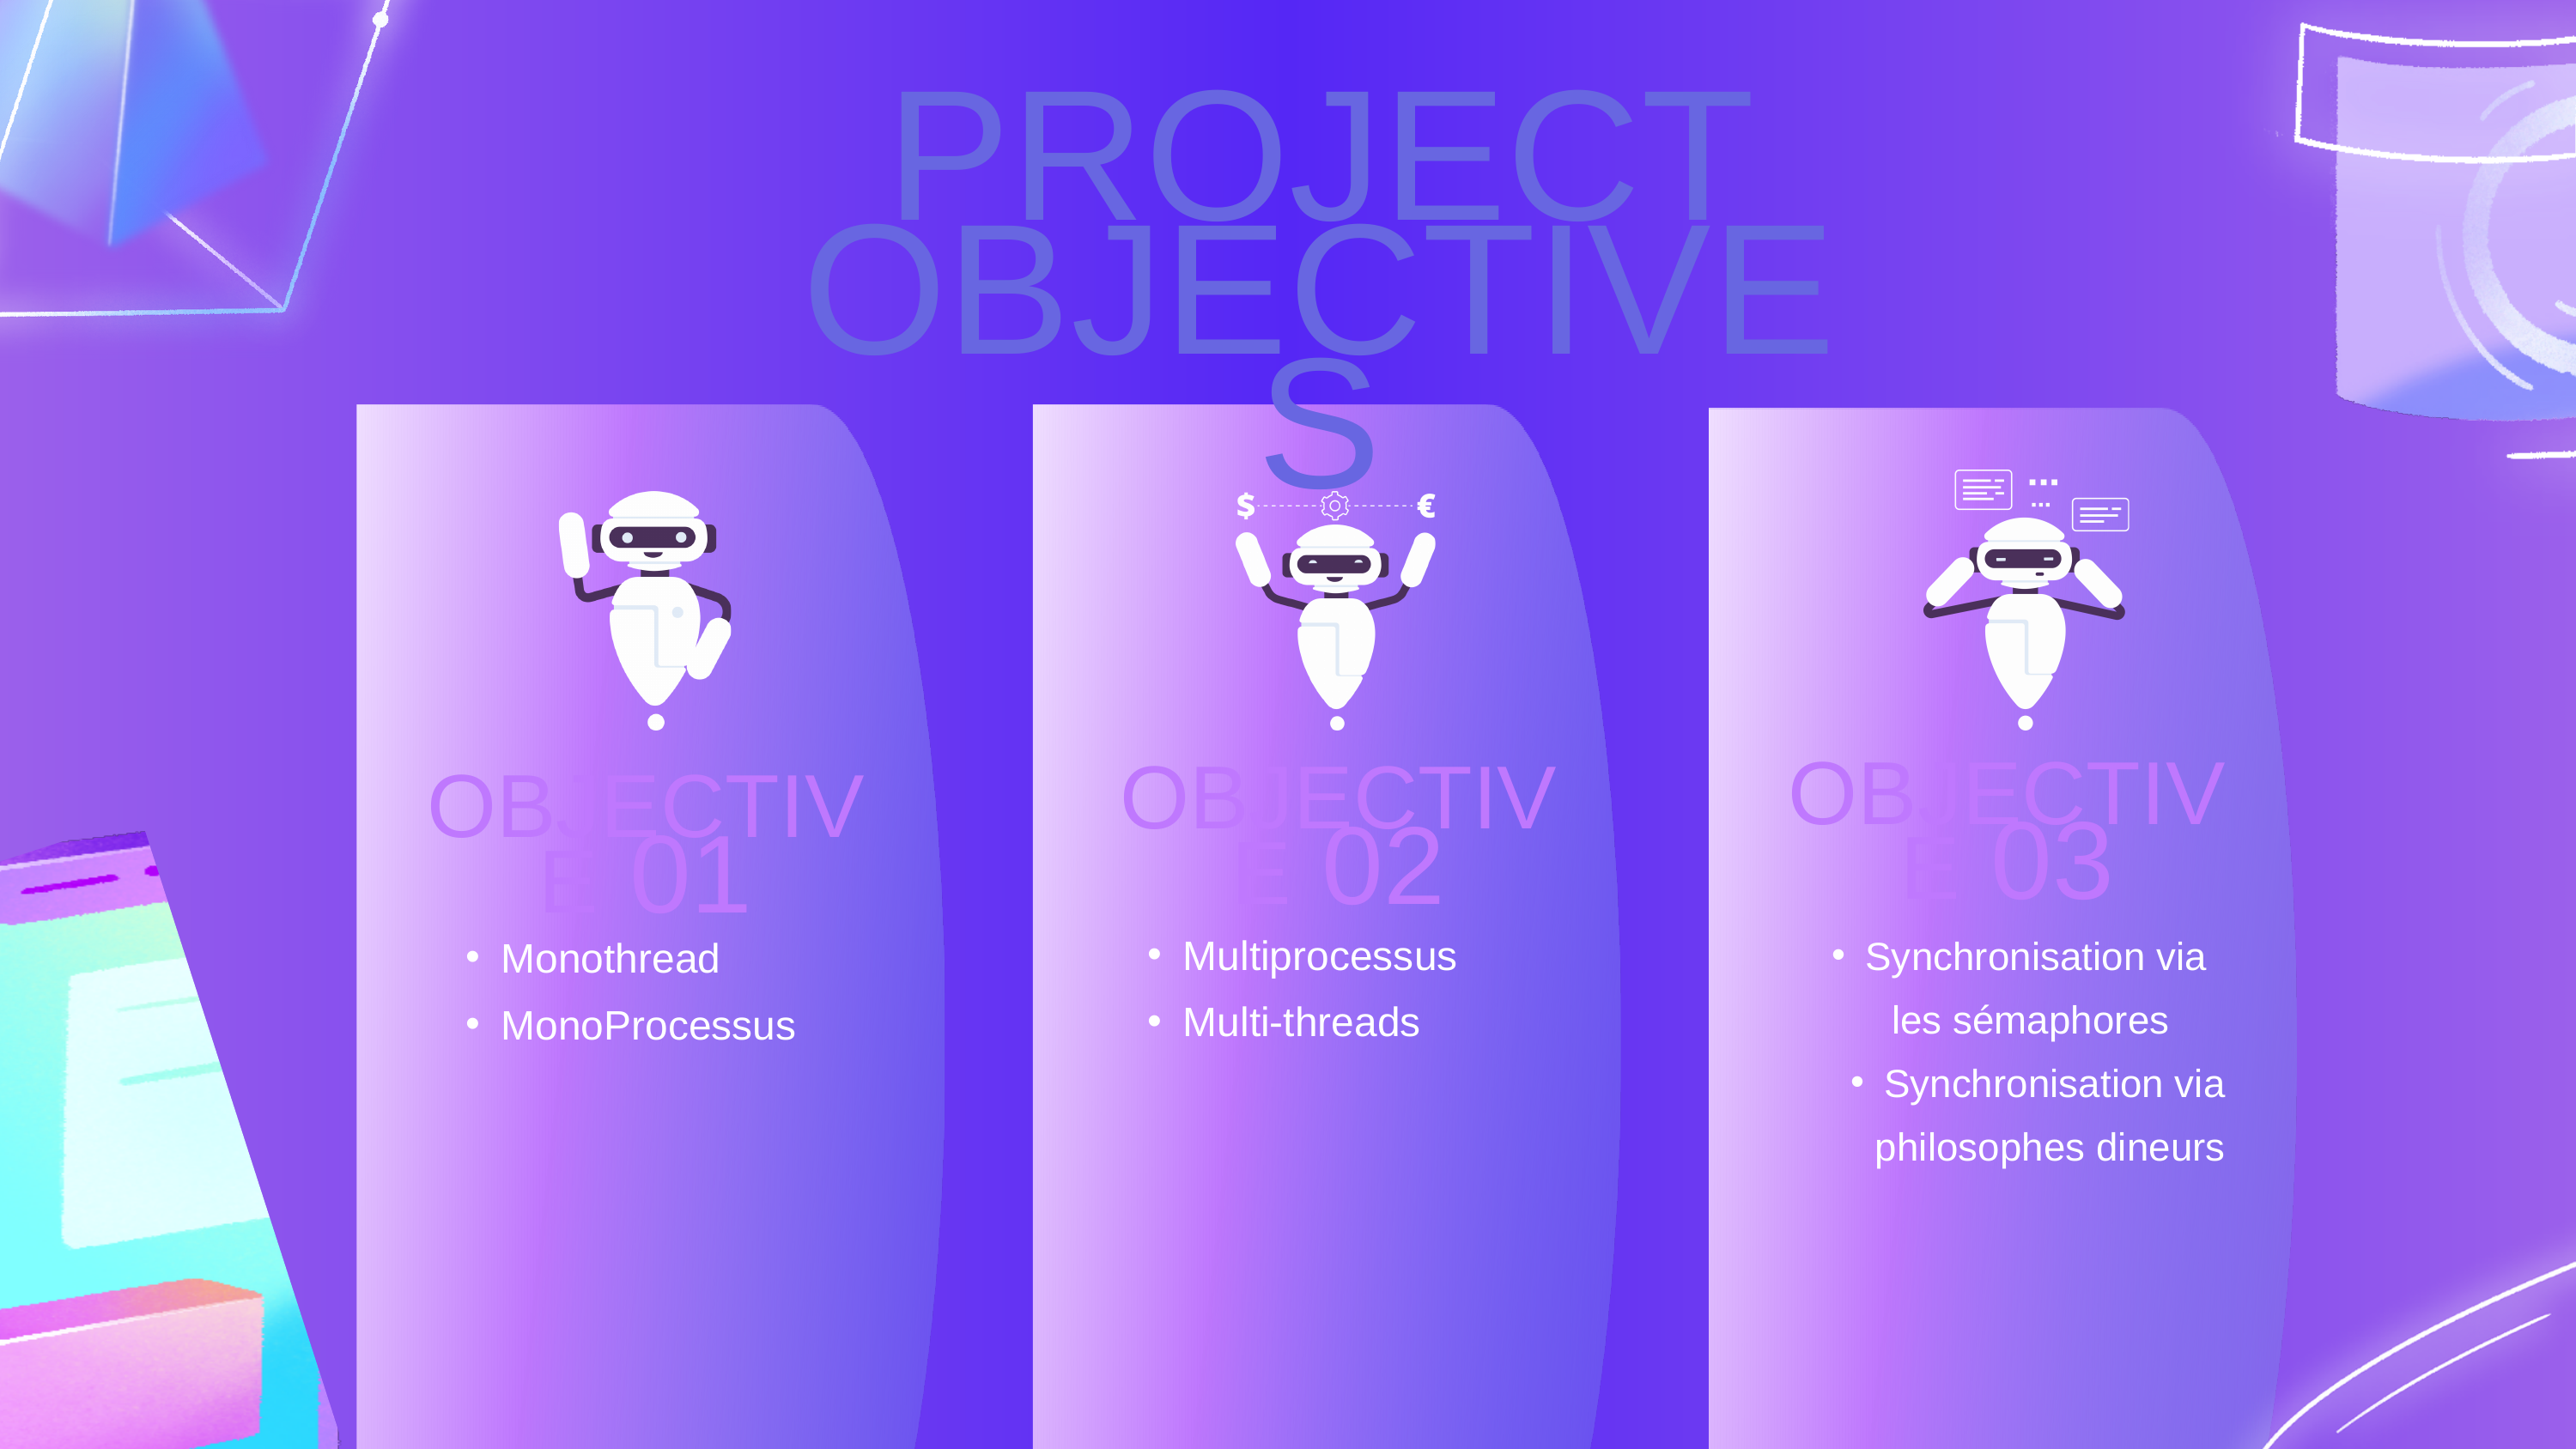

PROJECT OBJECTIVES

OBJECTIVE 03
OBJECTIVE 02
OBJECTIVE 01

Multiprocessus
Multi-threads

Monothread
MonoProcessus
Synchronisation via les sémaphores
Synchronisation via
philosophes dineurs